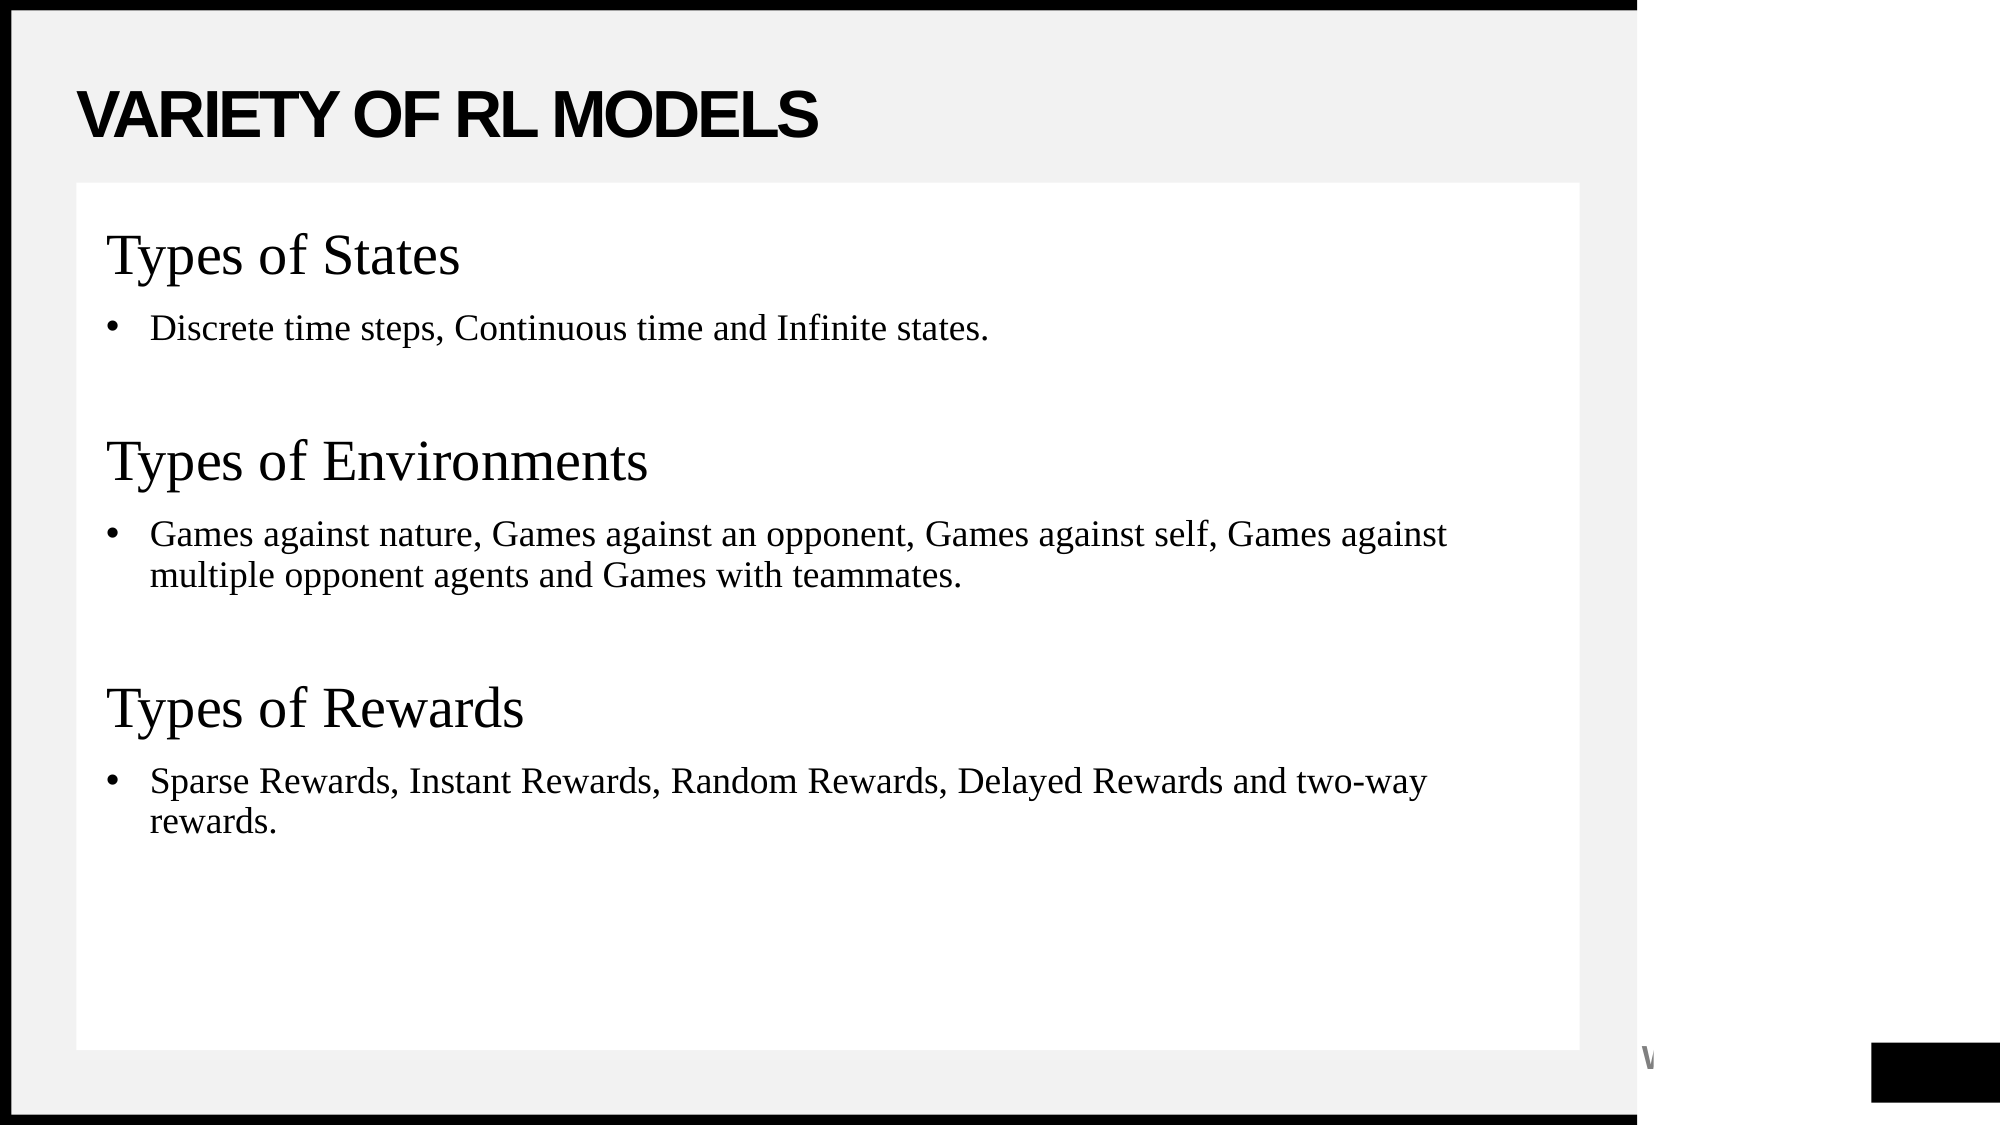

# Variety of RL models
Types of States
Discrete time steps, Continuous time and Infinite states.

Types of Environments
Games against nature, Games against an opponent, Games against self, Games against multiple opponent agents and Games with teammates.

Types of Rewards
Sparse Rewards, Instant Rewards, Random Rewards, Delayed Rewards and two-way rewards.